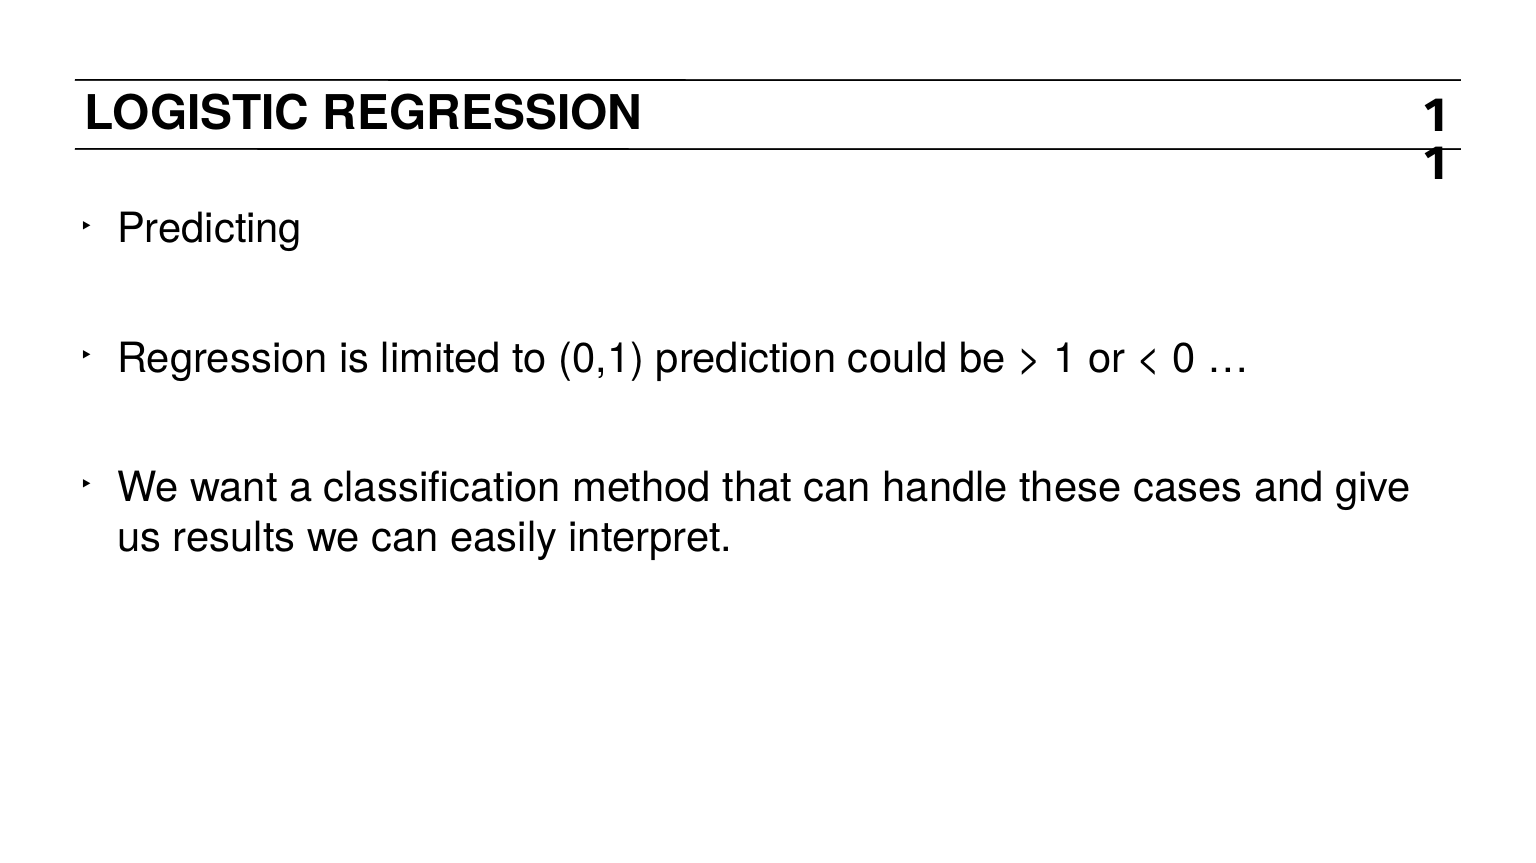

# LOGISTIC REGRESSION
11

Predicting

Regression is limited to (0,1) prediction could be > 1 or < 0 …

We want a classification method that can handle these cases and give us results we can easily interpret.